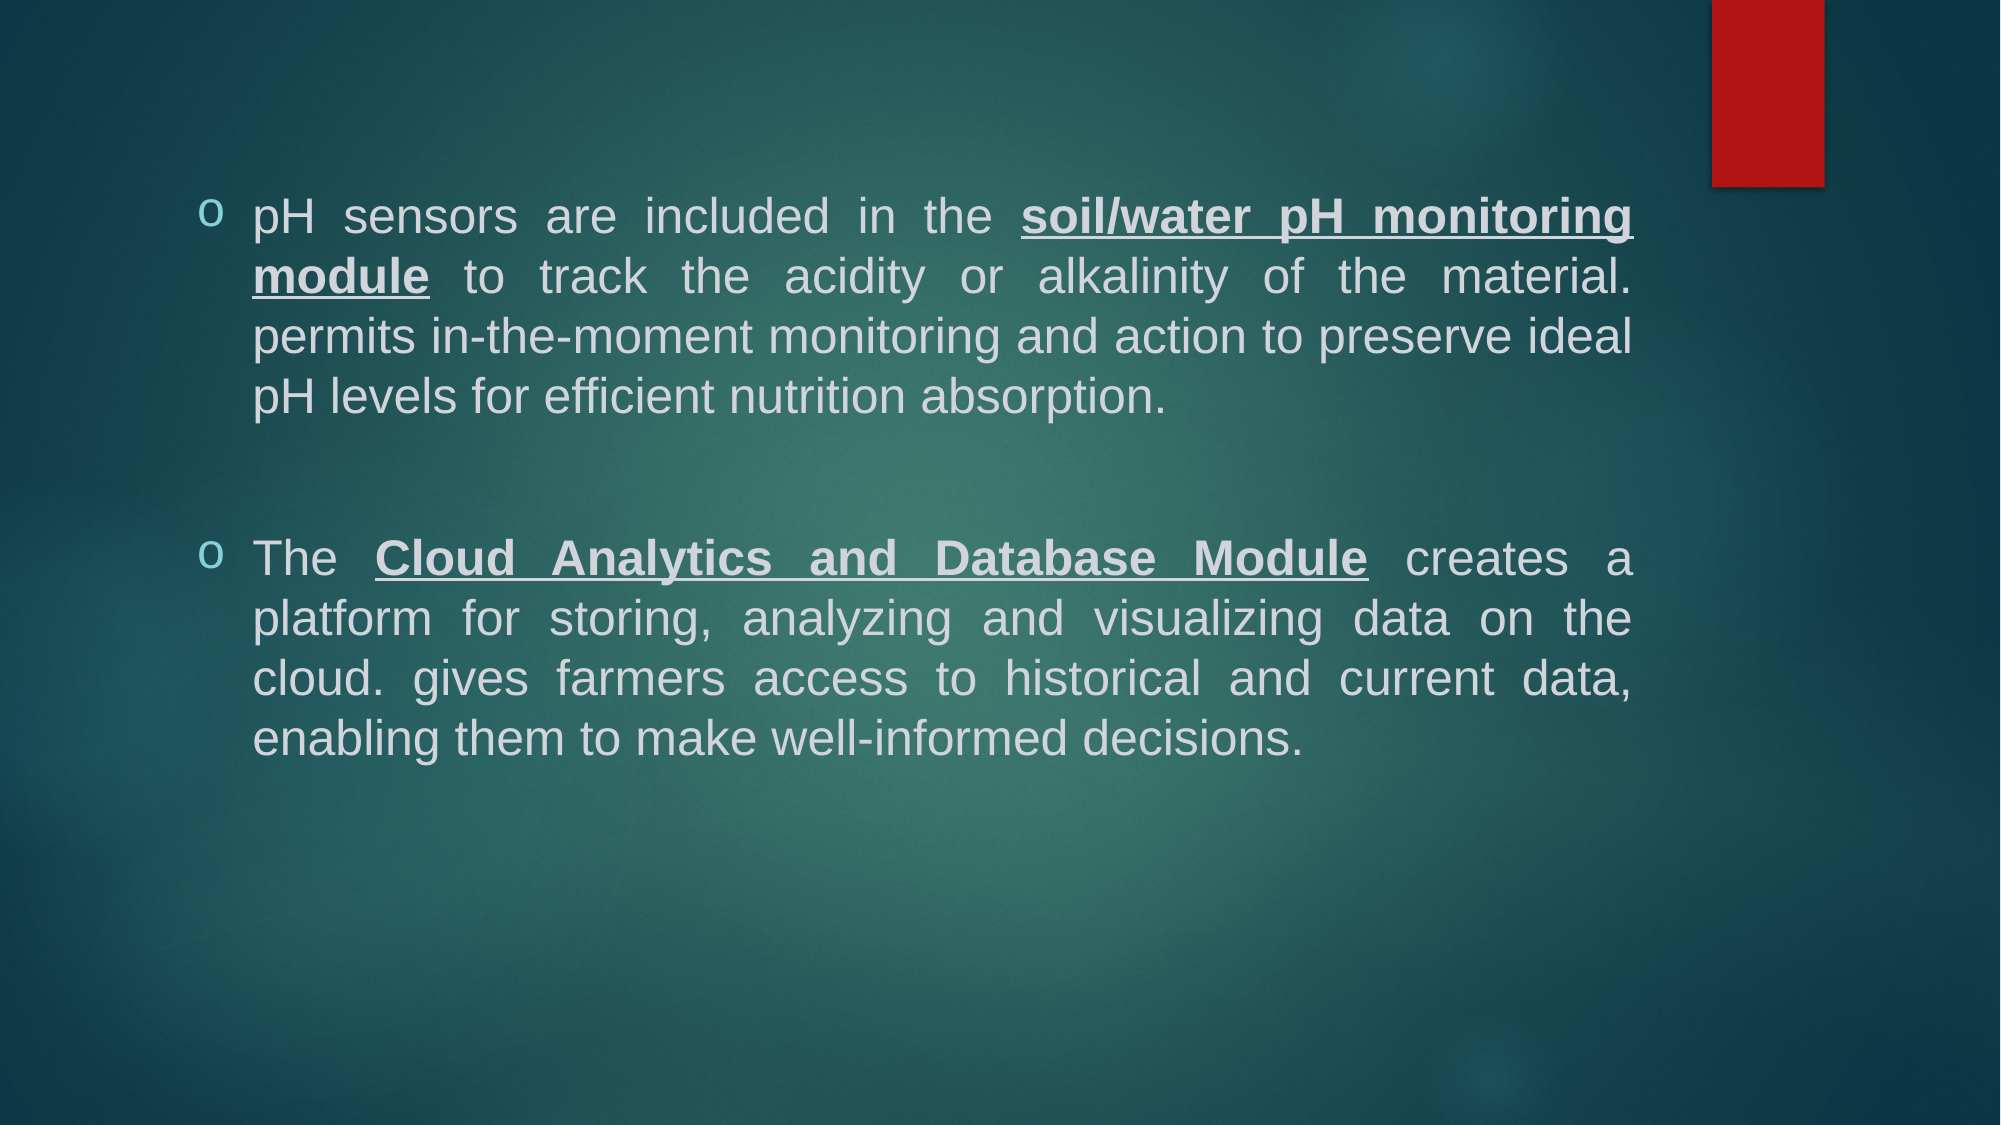

#
pH sensors are included in the soil/water pH monitoring module to track the acidity or alkalinity of the material. permits in-the-moment monitoring and action to preserve ideal pH levels for efficient nutrition absorption.

The Cloud Analytics and Database Module creates a platform for storing, analyzing and visualizing data on the cloud. gives farmers access to historical and current data, enabling them to make well-informed decisions.